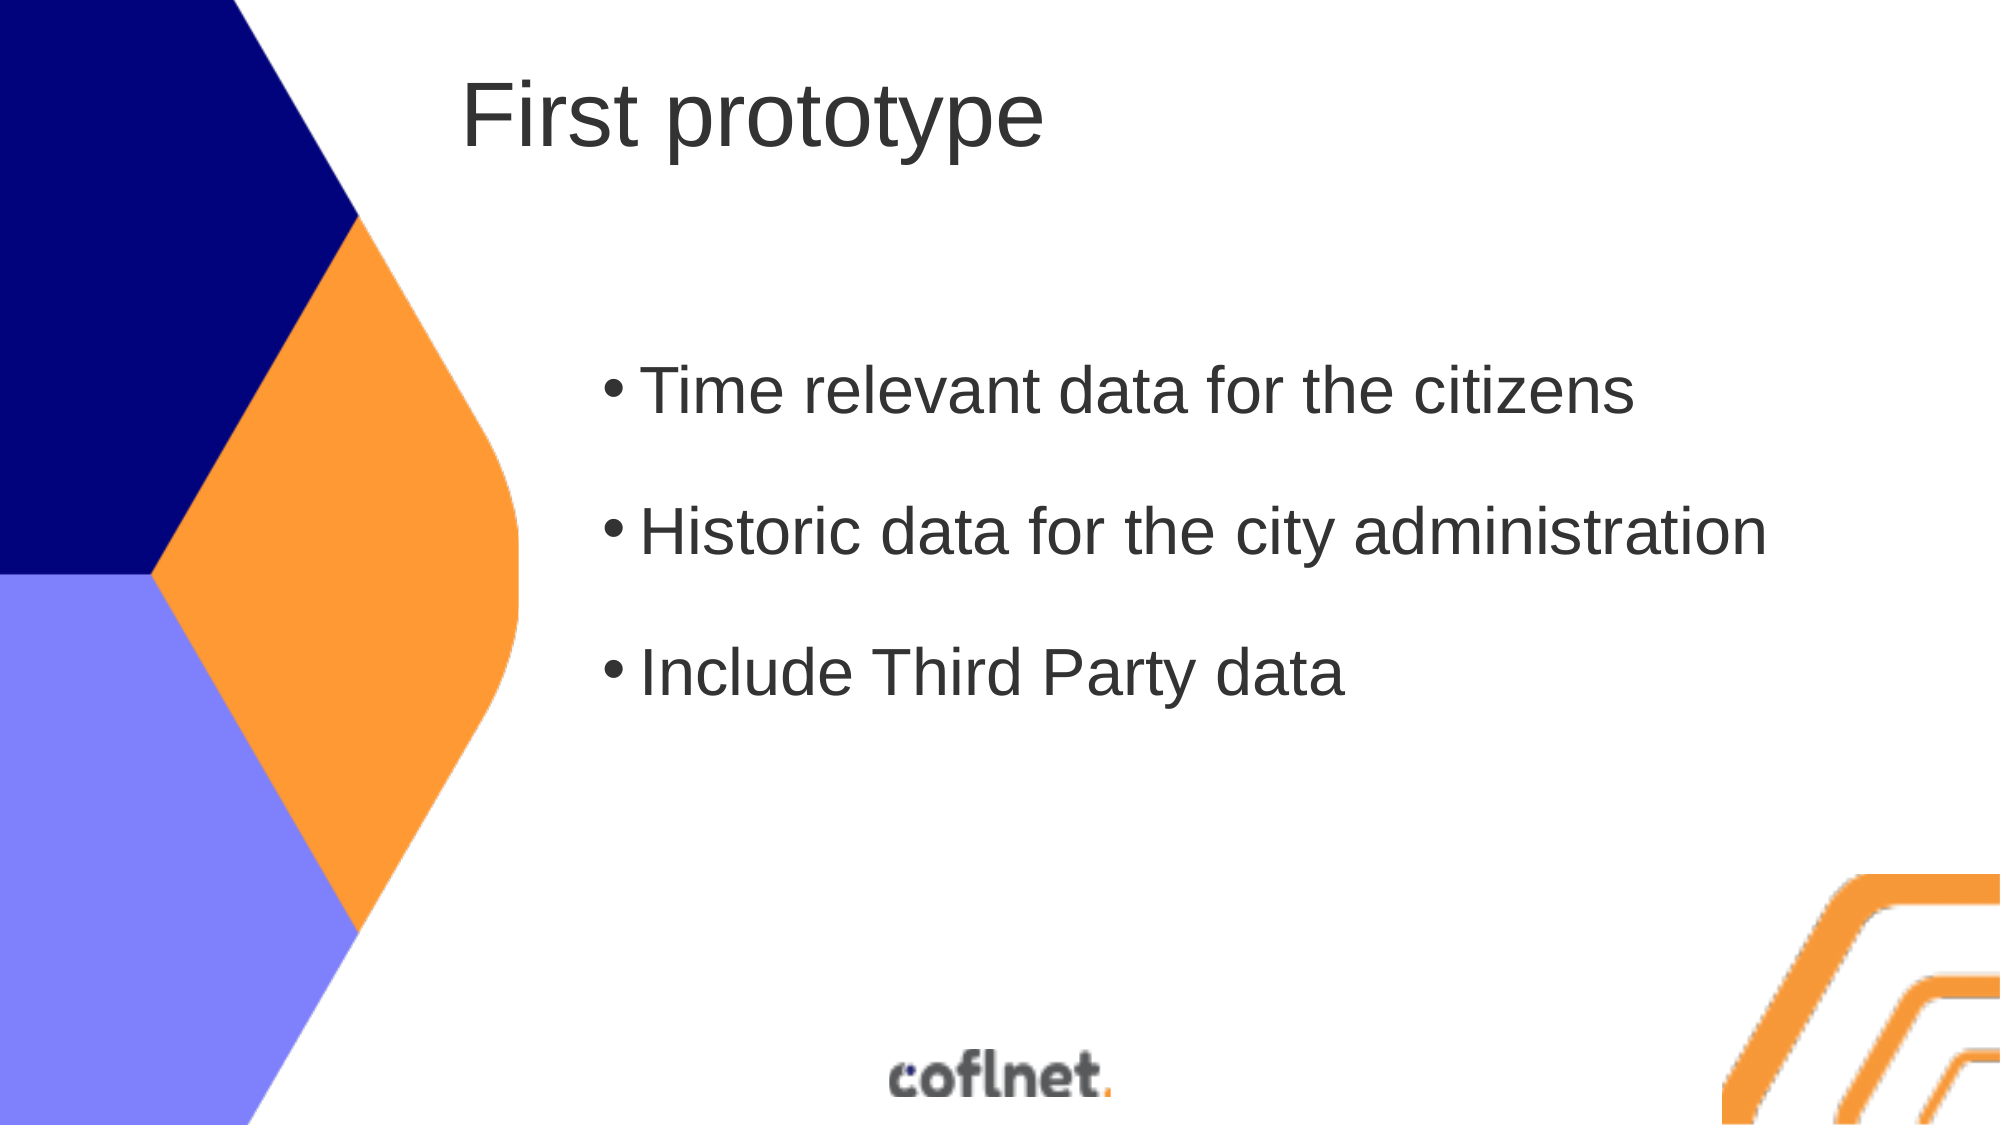

# First prototype
Time relevant data for the citizens
Historic data for the city administration
Include Third Party data